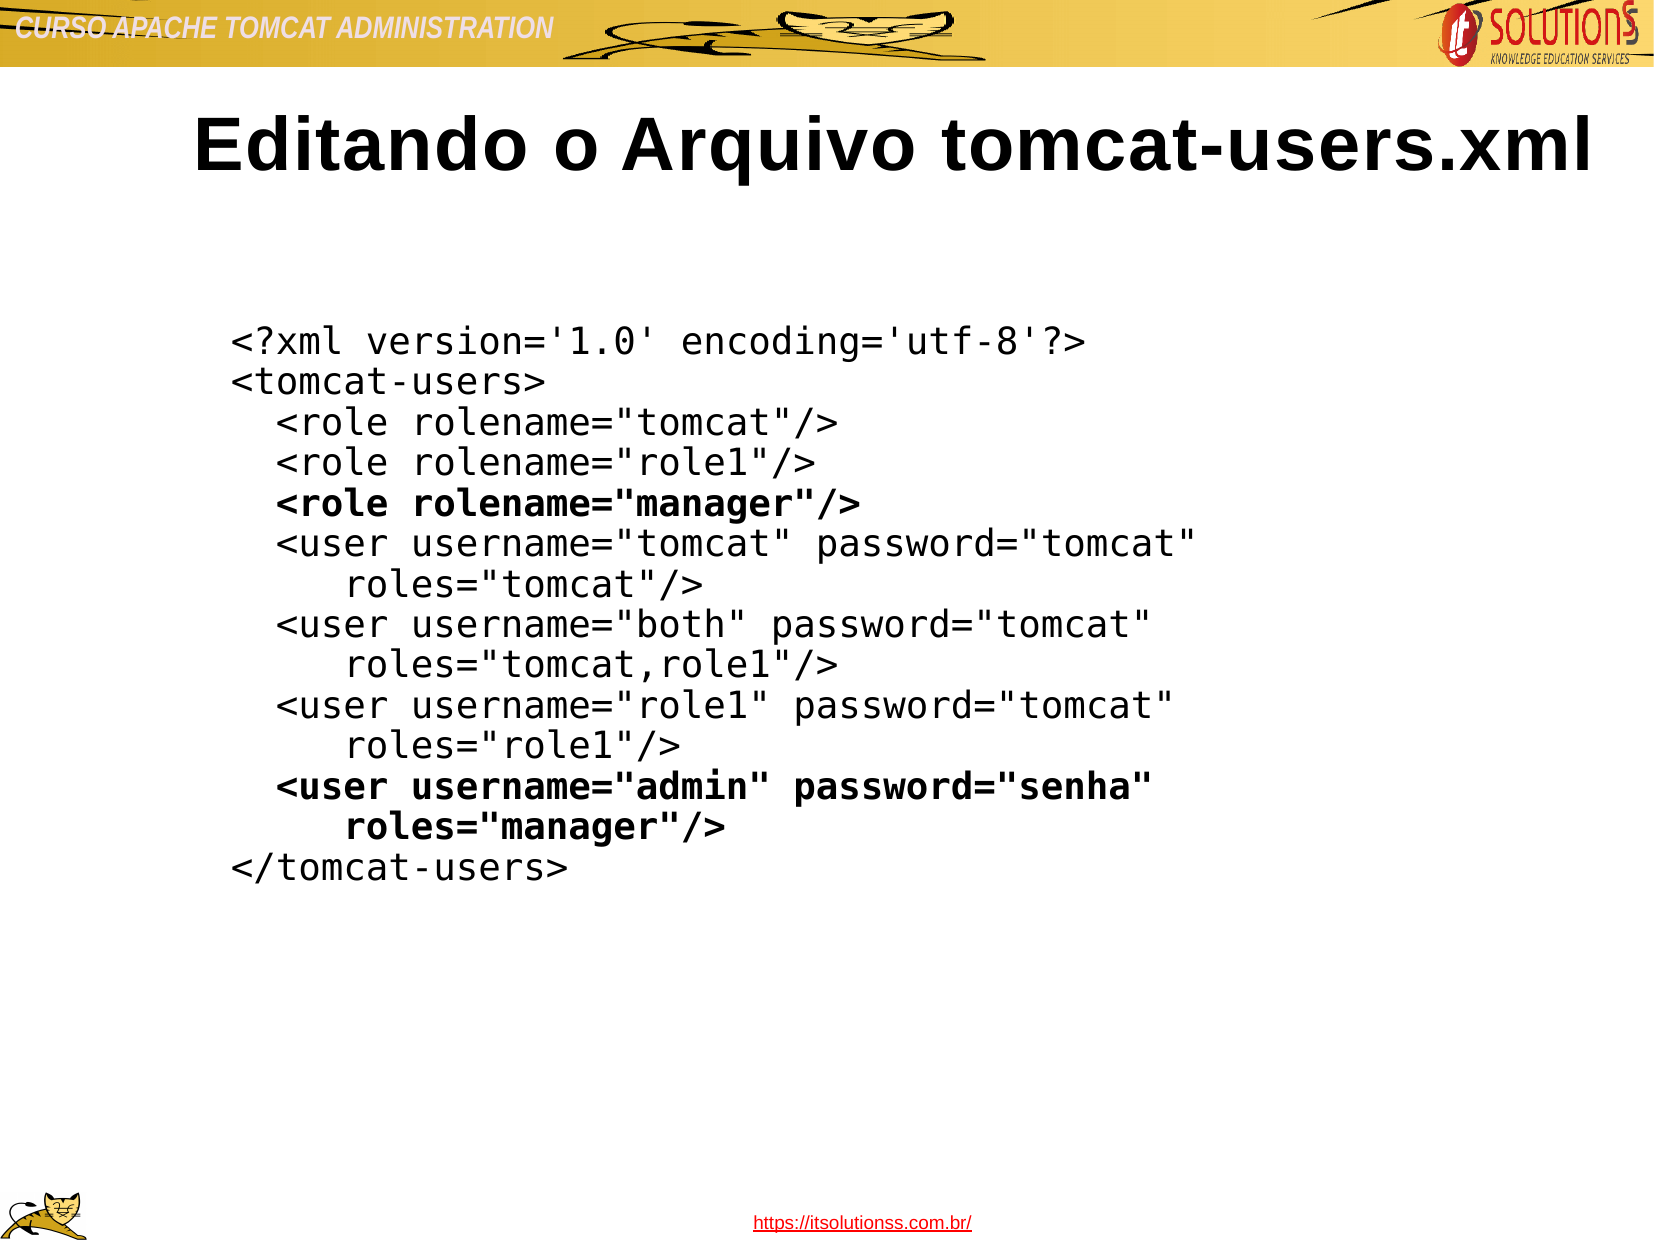

Editando o Arquivo tomcat-users.xml
<?xml version='1.0' encoding='utf-8'?>
<tomcat-users>
  <role rolename="tomcat"/>
  <role rolename="role1"/>
  <role rolename="manager"/>
  <user username="tomcat" password="tomcat"
     roles="tomcat"/>
  <user username="both" password="tomcat"
     roles="tomcat,role1"/>
  <user username="role1" password="tomcat"
     roles="role1"/>
  <user username="admin" password="senha"
     roles="manager"/>
</tomcat-users>